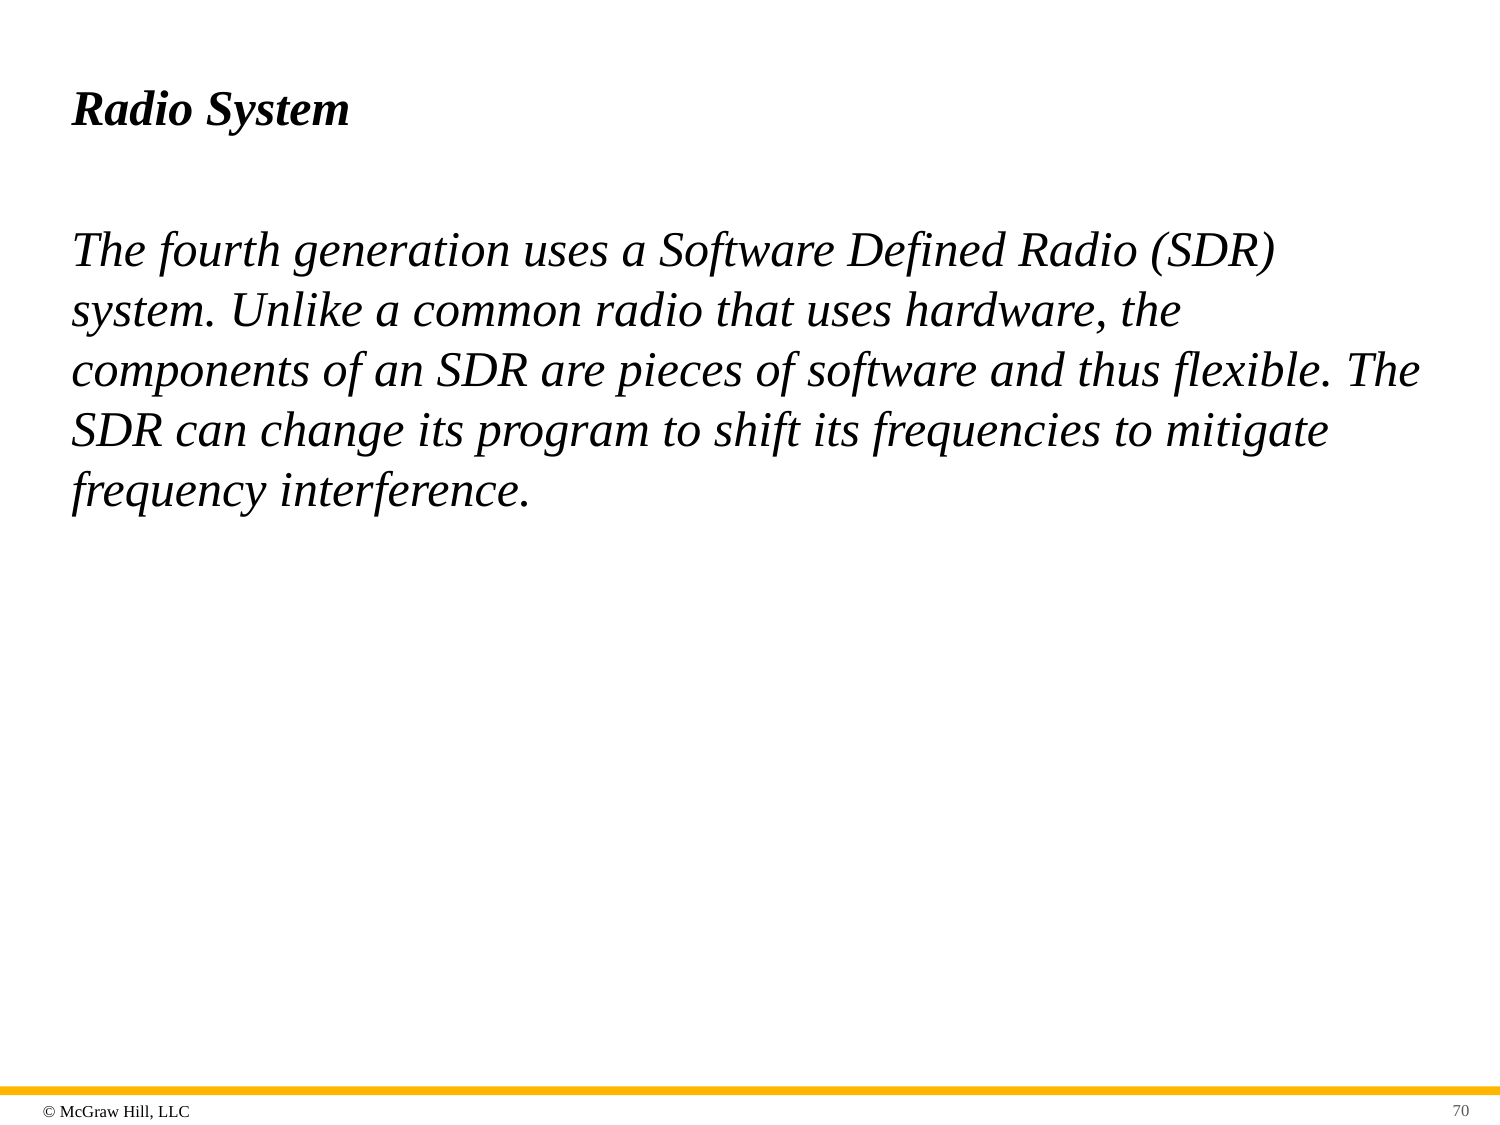

# Radio System
The fourth generation uses a Software Defined Radio (SDR) system. Unlike a common radio that uses hardware, the components of an SDR are pieces of software and thus flexible. The SDR can change its program to shift its frequencies to mitigate frequency interference.
70